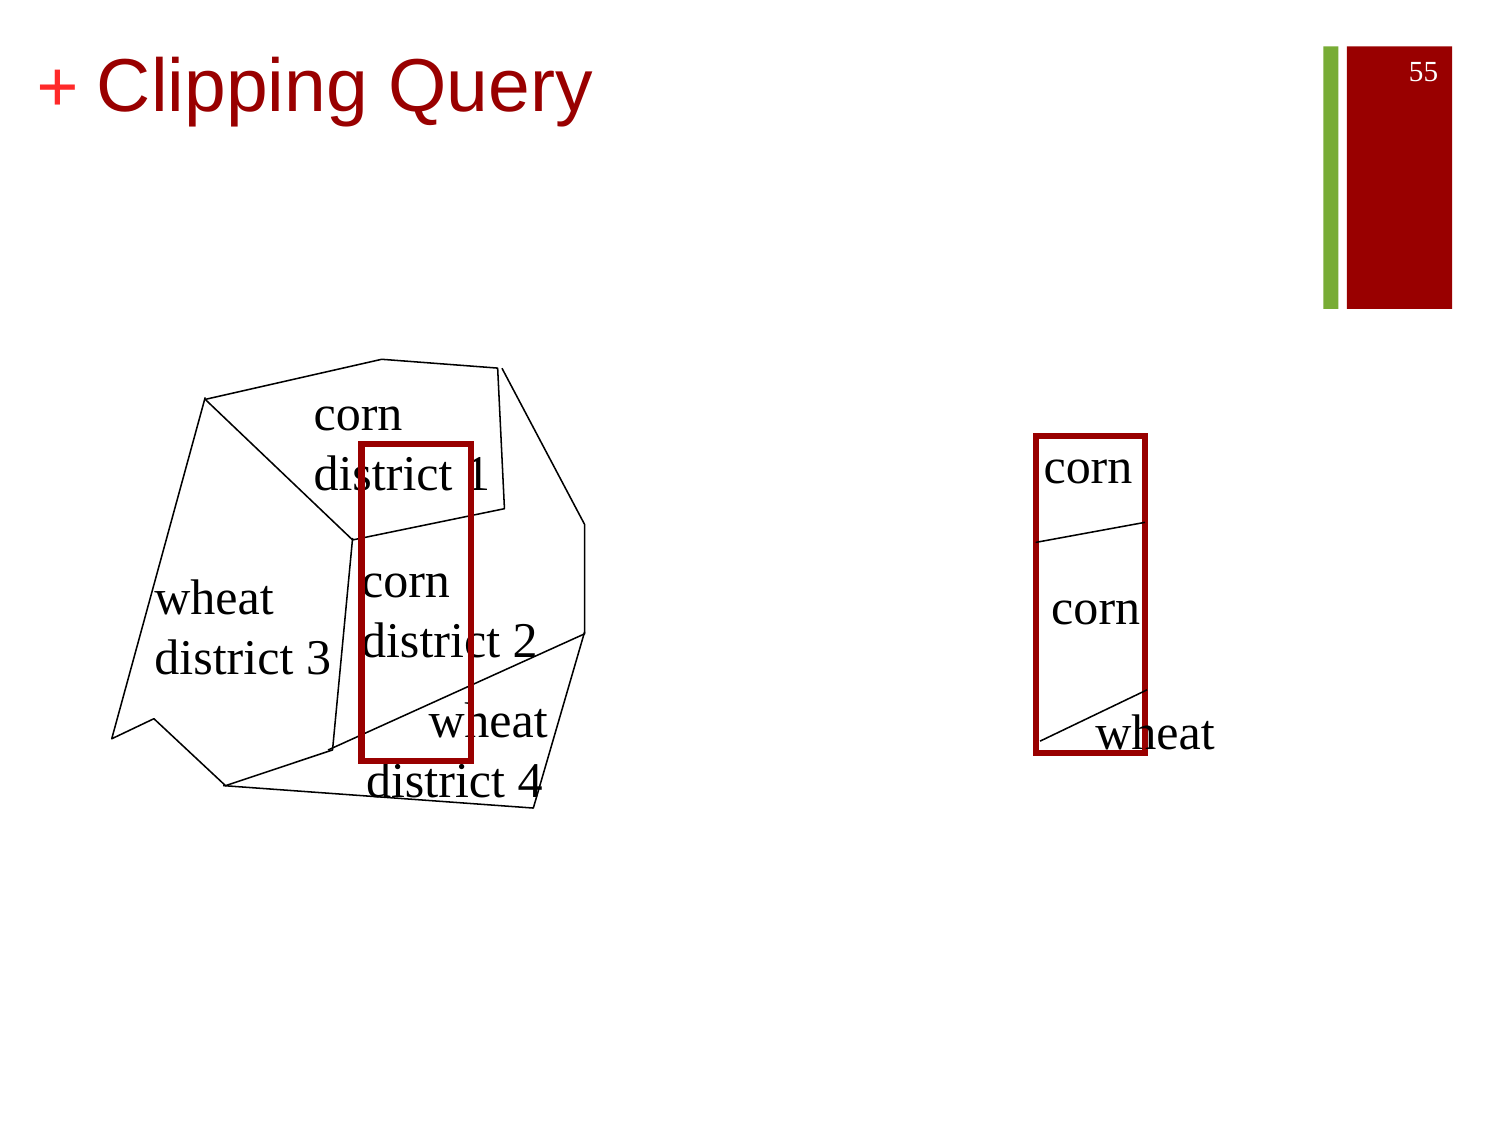

# Clipping Query
55

corn district 1

corn district 2
wheat district 3

     wheat district 4
corn

corn

wheat